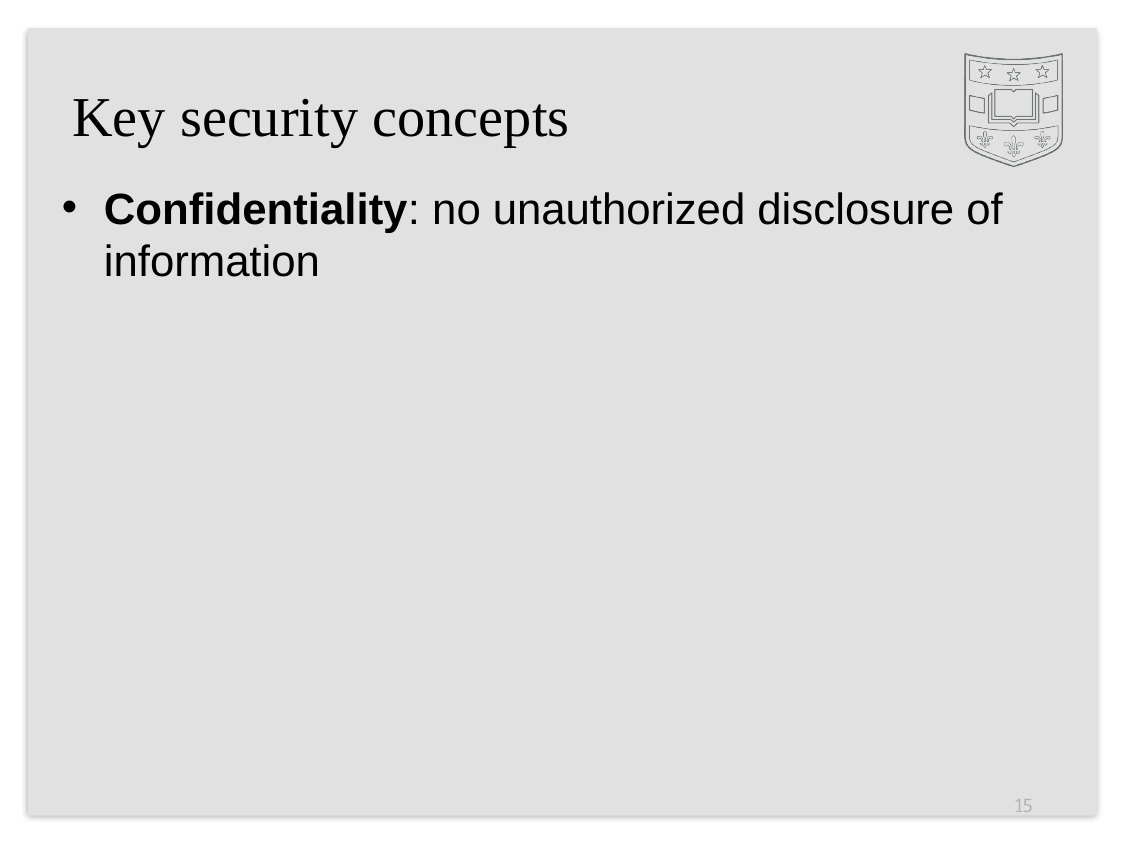

# Key security concepts
Confidentiality: no unauthorized disclosure of information
15